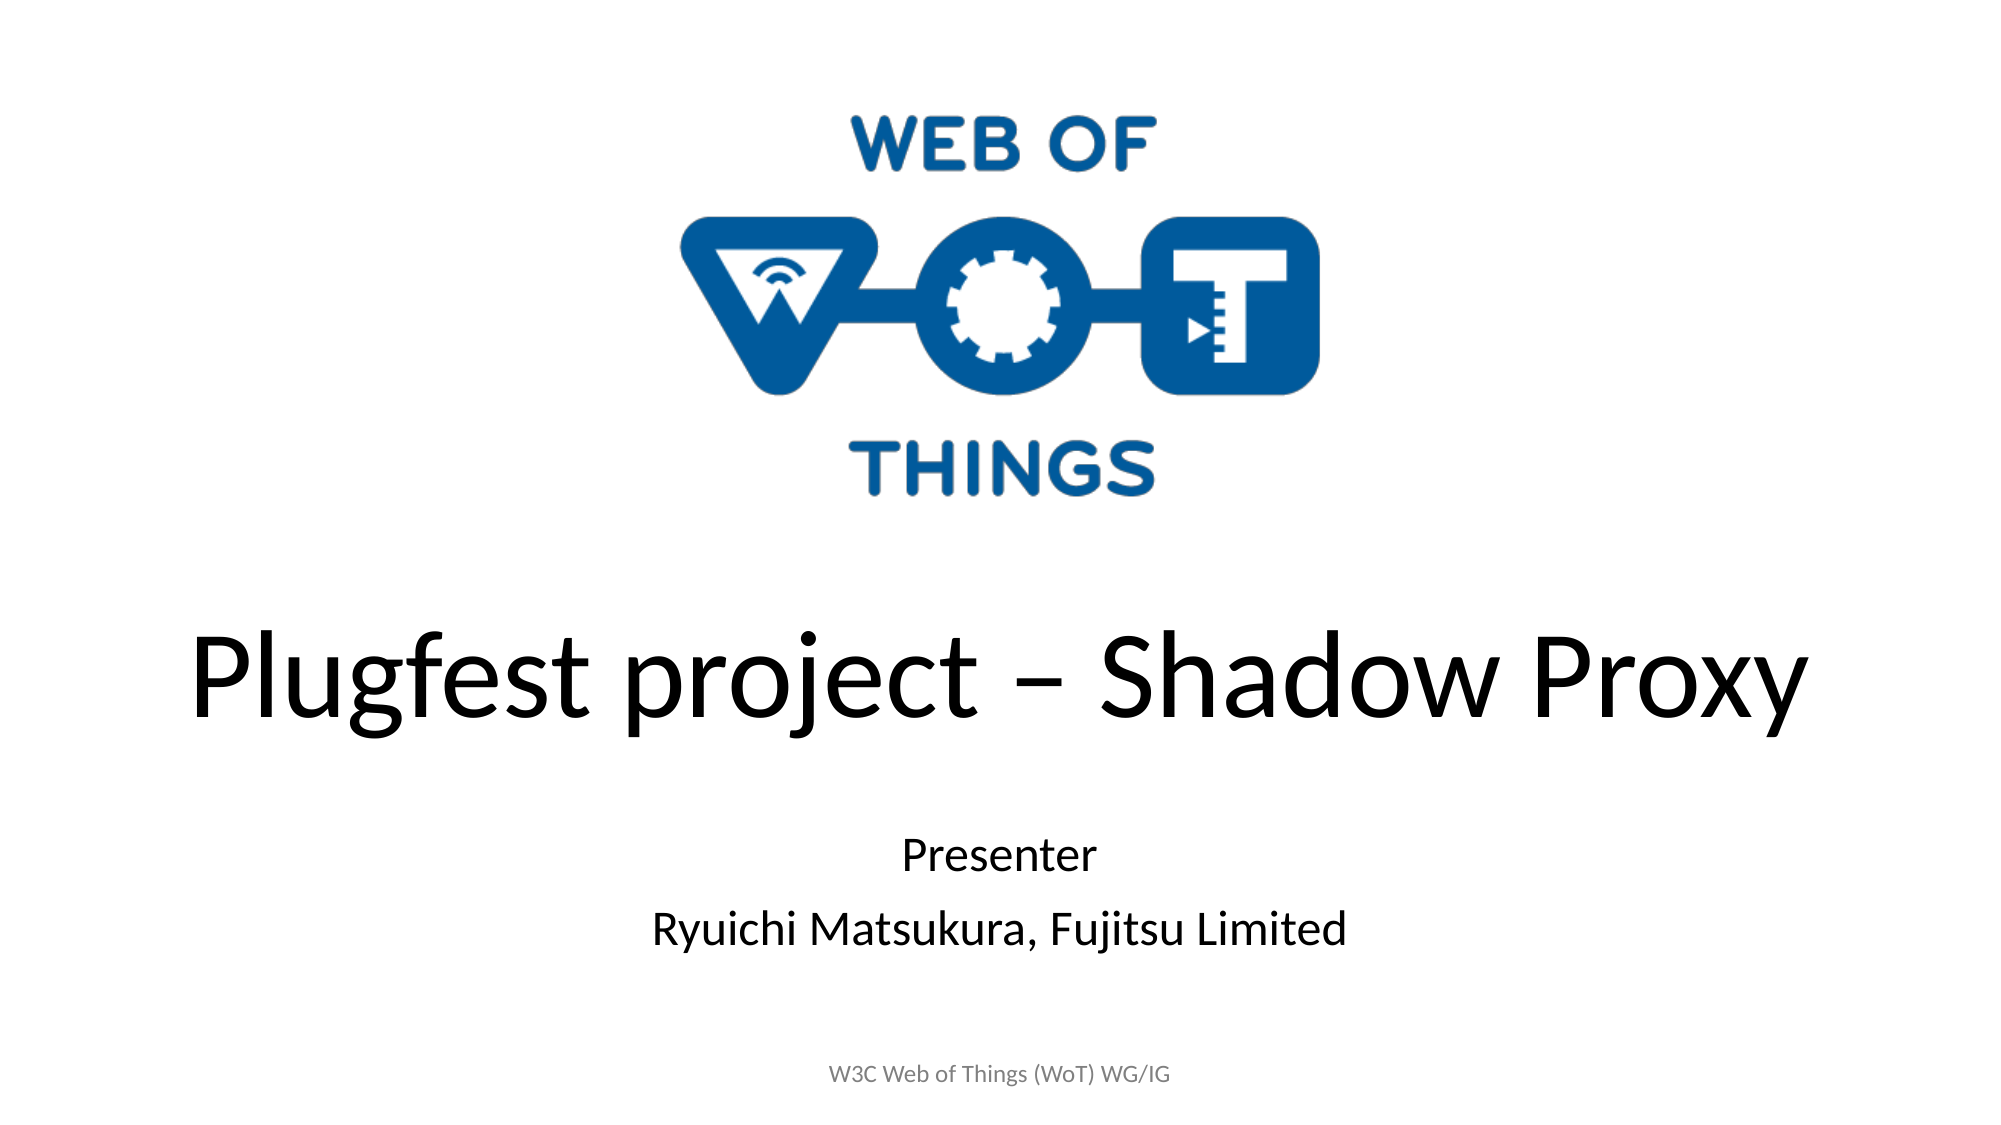

# Plugfest project – Shadow Proxy
Presenter
Ryuichi Matsukura, Fujitsu Limited
W3C Web of Things (WoT) WG/IG